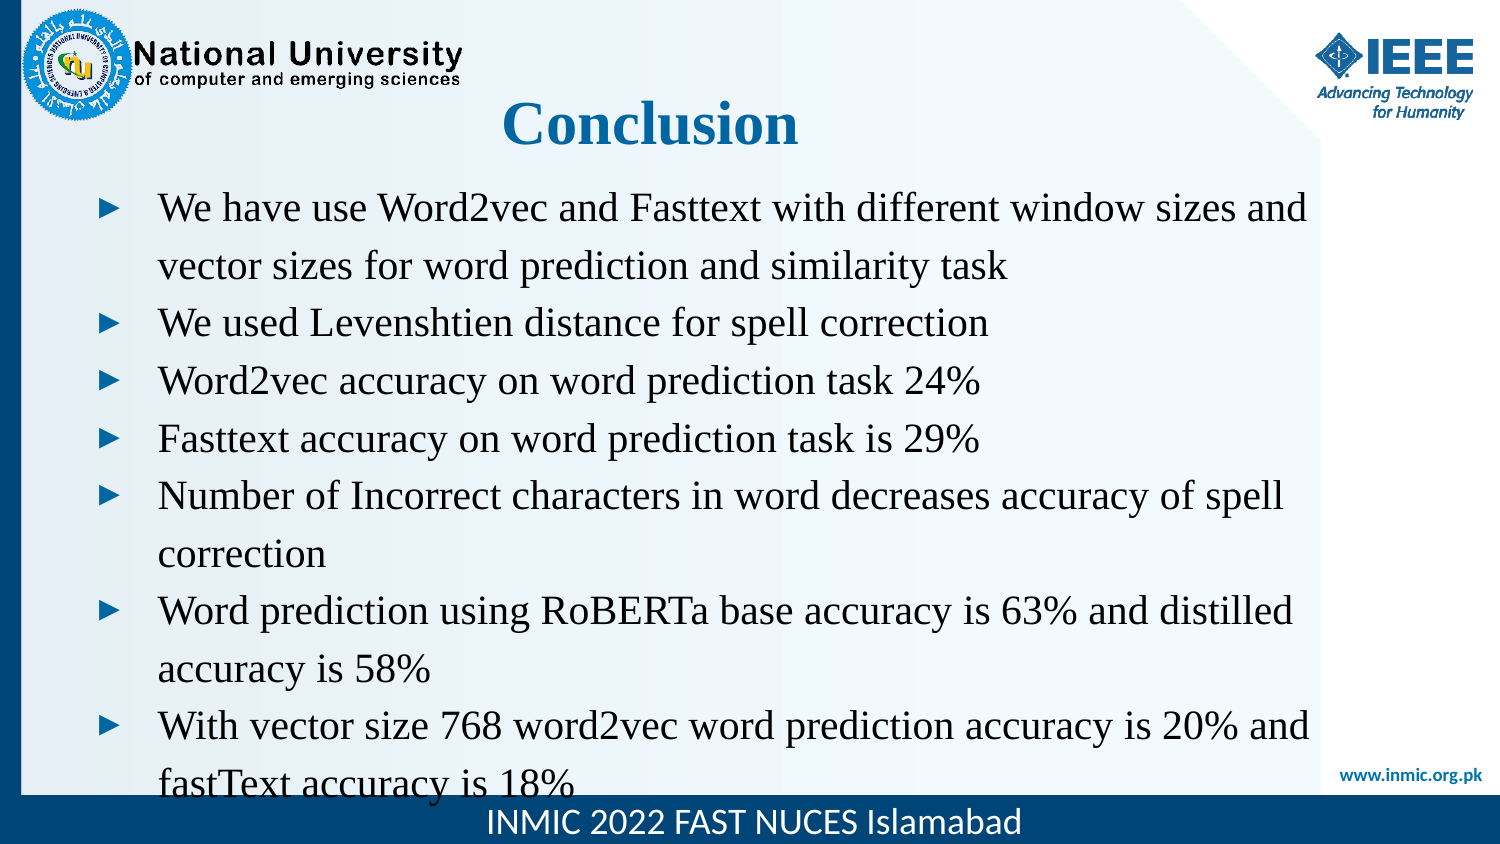

# Conclusion
We have use Word2vec and Fasttext with different window sizes and vector sizes for word prediction and similarity task
We used Levenshtien distance for spell correction
Word2vec accuracy on word prediction task 24%
Fasttext accuracy on word prediction task is 29%
Number of Incorrect characters in word decreases accuracy of spell correction
Word prediction using RoBERTa base accuracy is 63% and distilled
accuracy is 58%
With vector size 768 word2vec word prediction accuracy is 20% and fastText accuracy is 18%